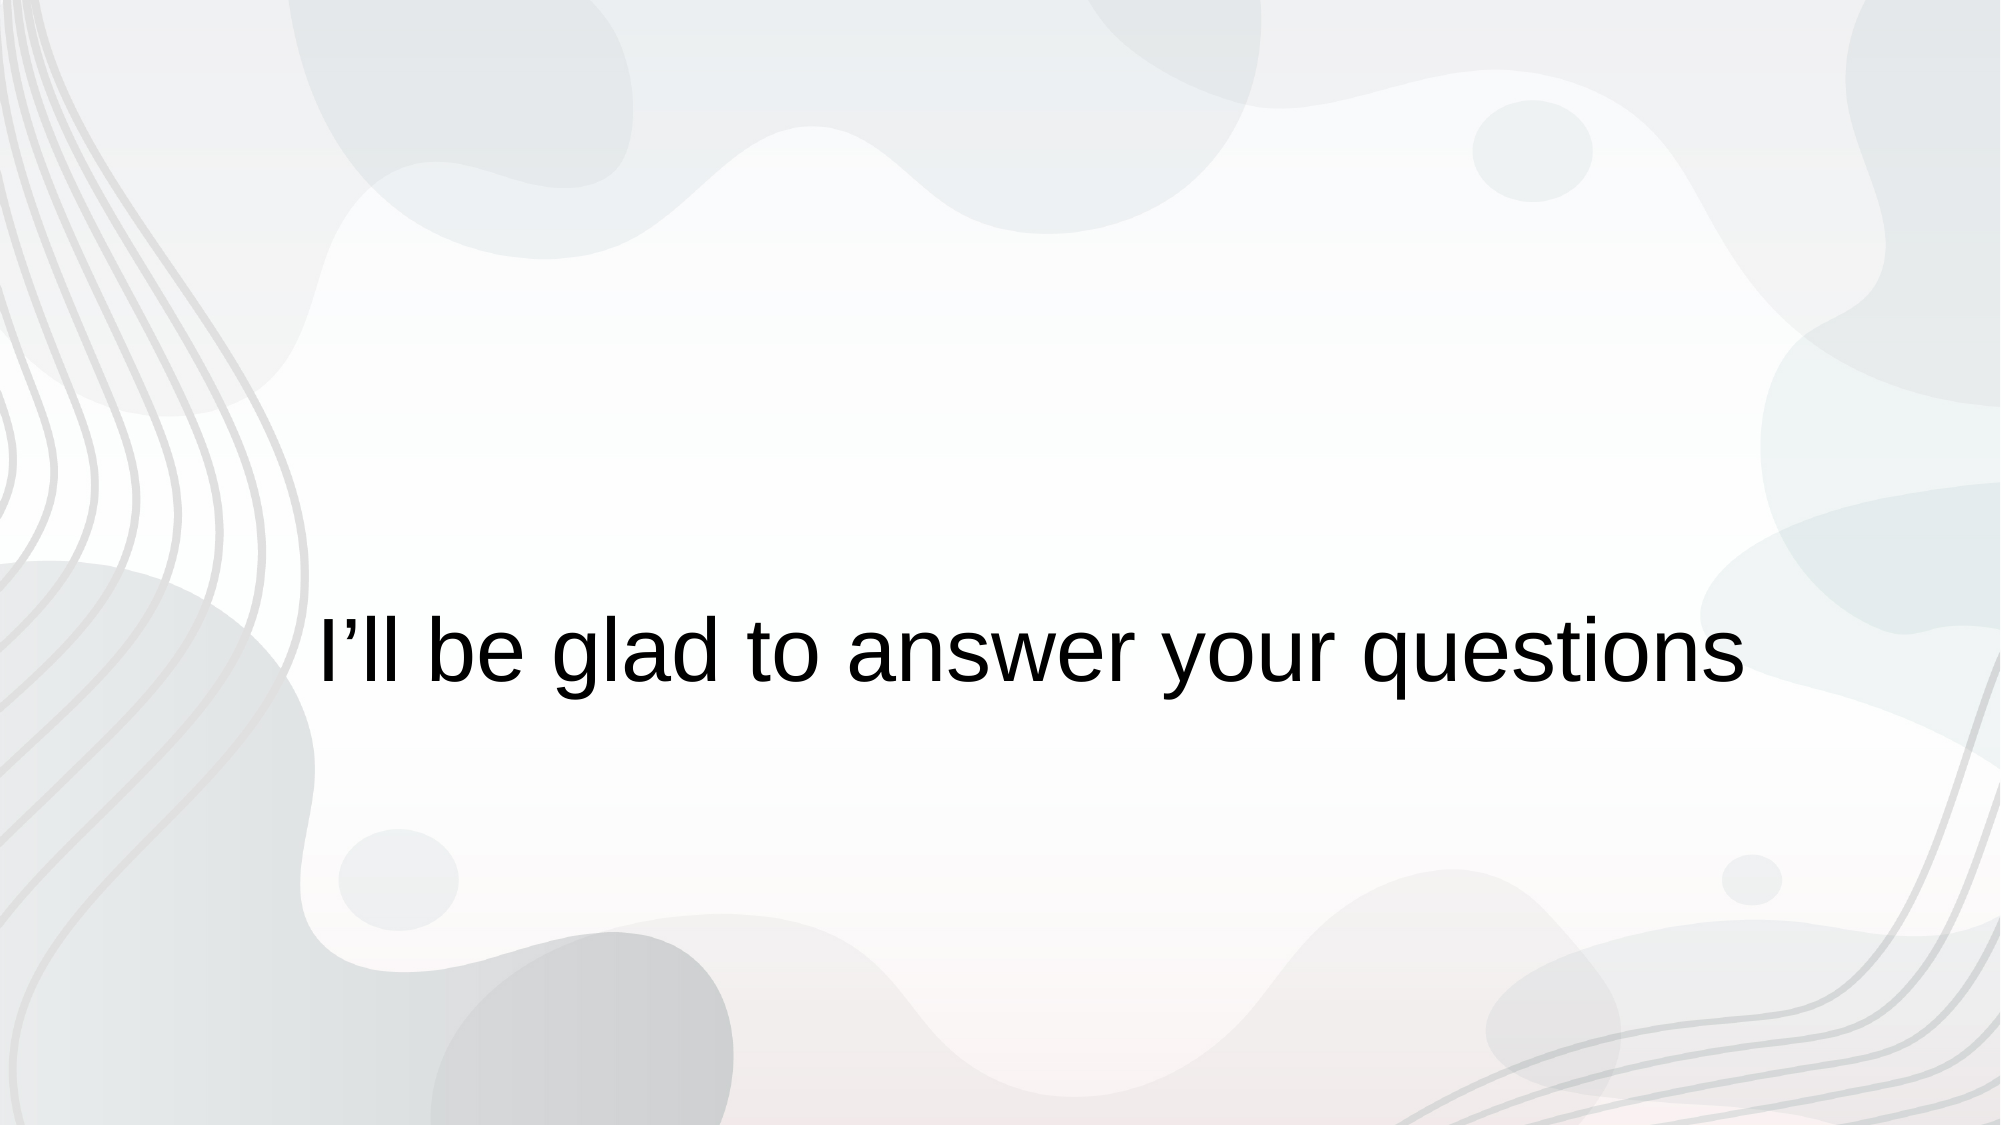

# I’ll be glad to answer your questions